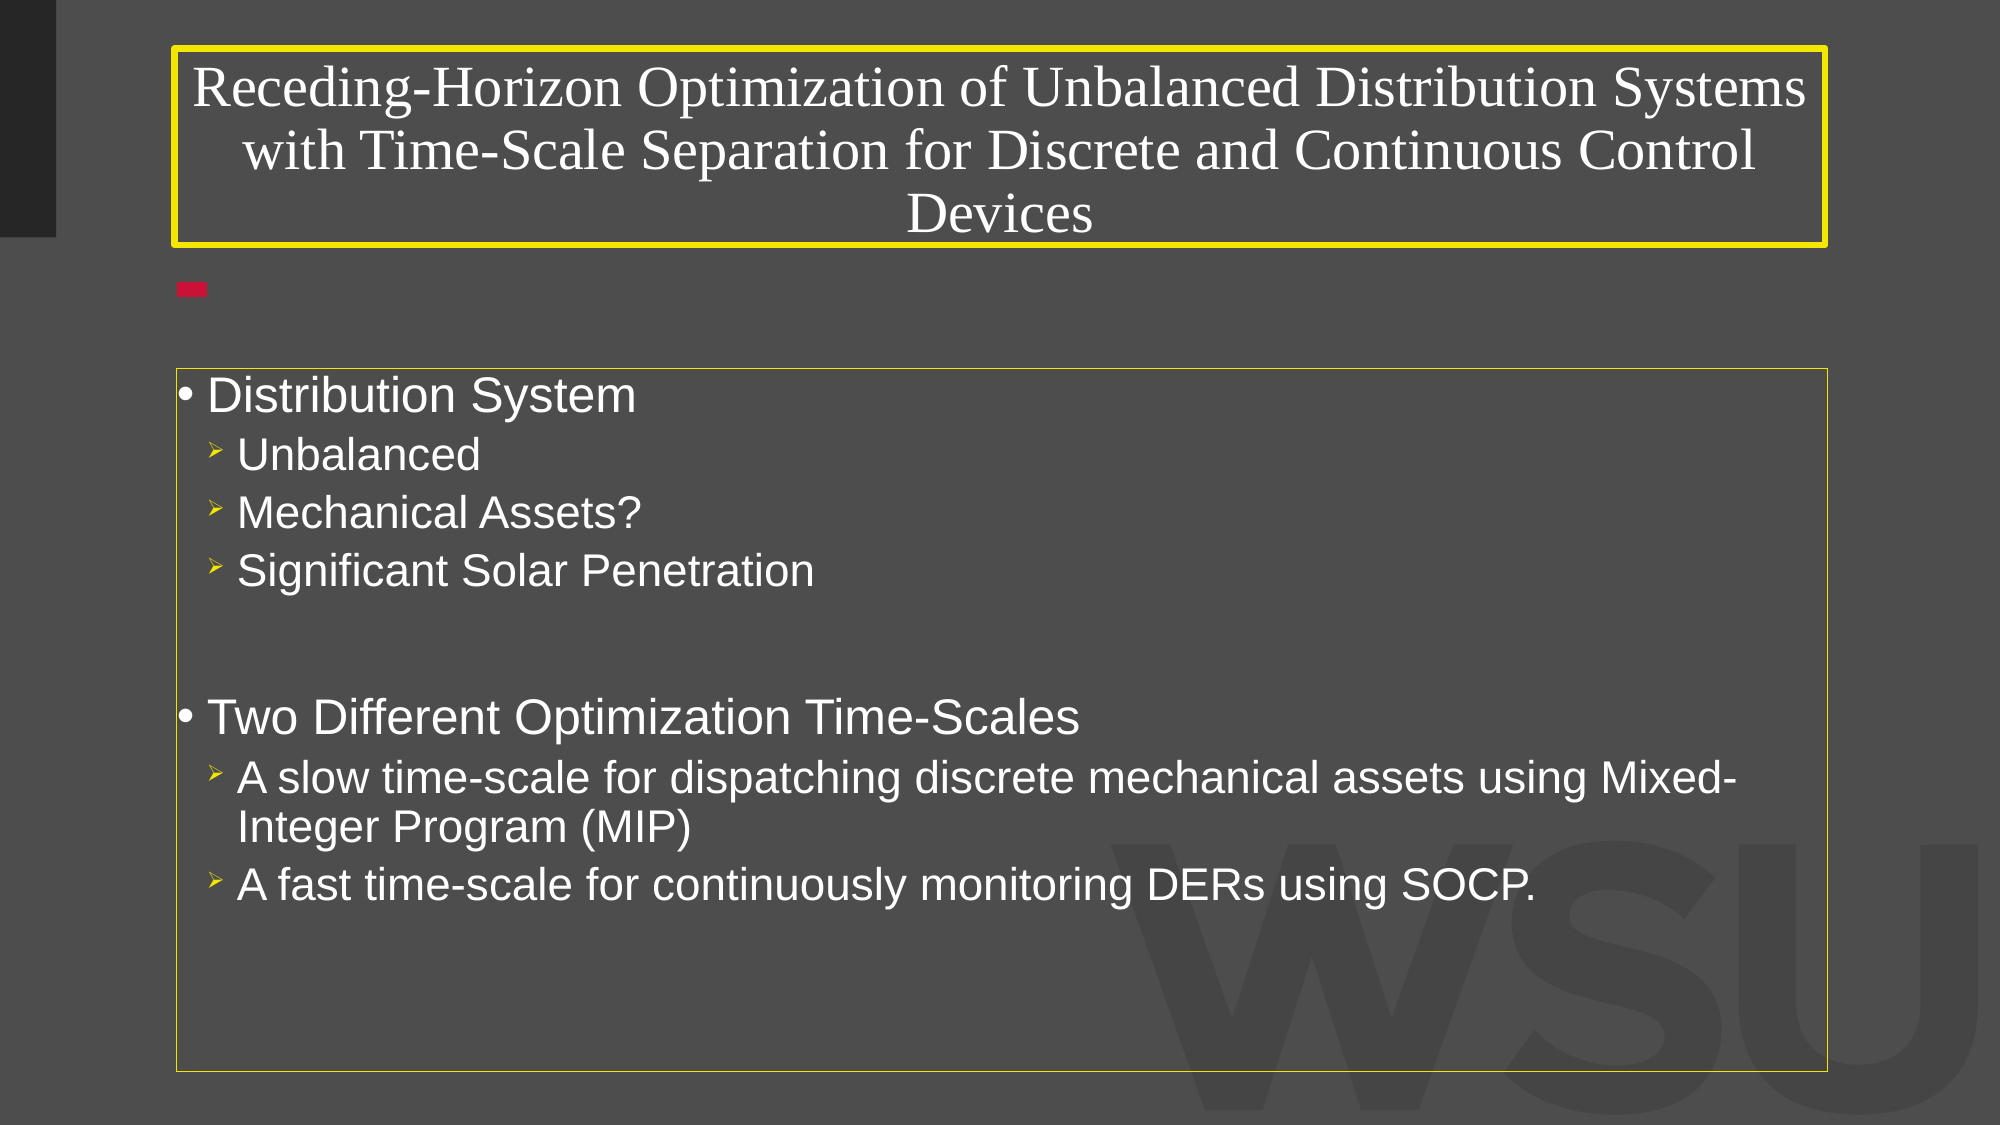

# Receding-Horizon Optimization of Unbalanced Distribution Systems with Time-Scale Separation for Discrete and Continuous Control Devices
Distribution System
Unbalanced
Mechanical Assets?
Significant Solar Penetration

Two Different Optimization Time-Scales
A slow time-scale for dispatching discrete mechanical assets using Mixed-Integer Program (MIP)
A fast time-scale for continuously monitoring DERs using SOCP.